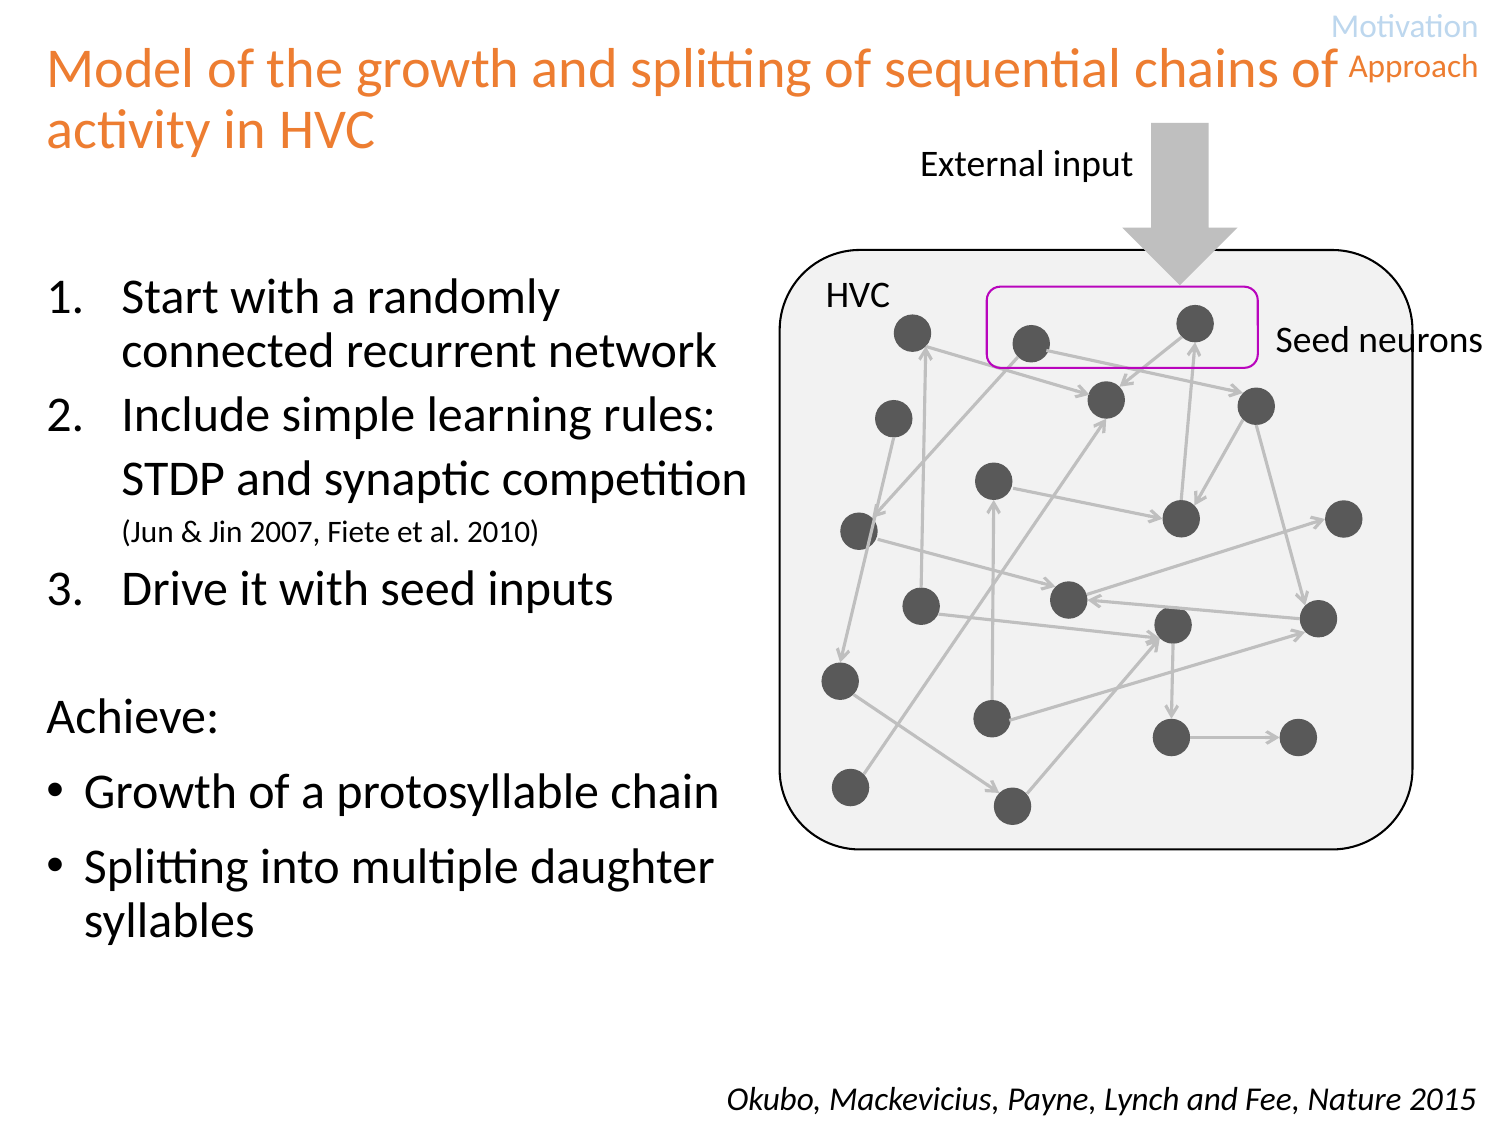

# Model of the growth and splitting of sequential chains of activity in HVC

External input

HVC

Start with a randomly connected recurrent network
Include simple learning rules:
STDP and synaptic competition (Jun & Jin 2007, Fiete et al. 2010)
Drive it with seed inputs

Achieve:
Growth of a protosyllable chain
Splitting into multiple daughter syllables

Seed neurons
Okubo, Mackevicius, Payne, Lynch and Fee, Nature 2015